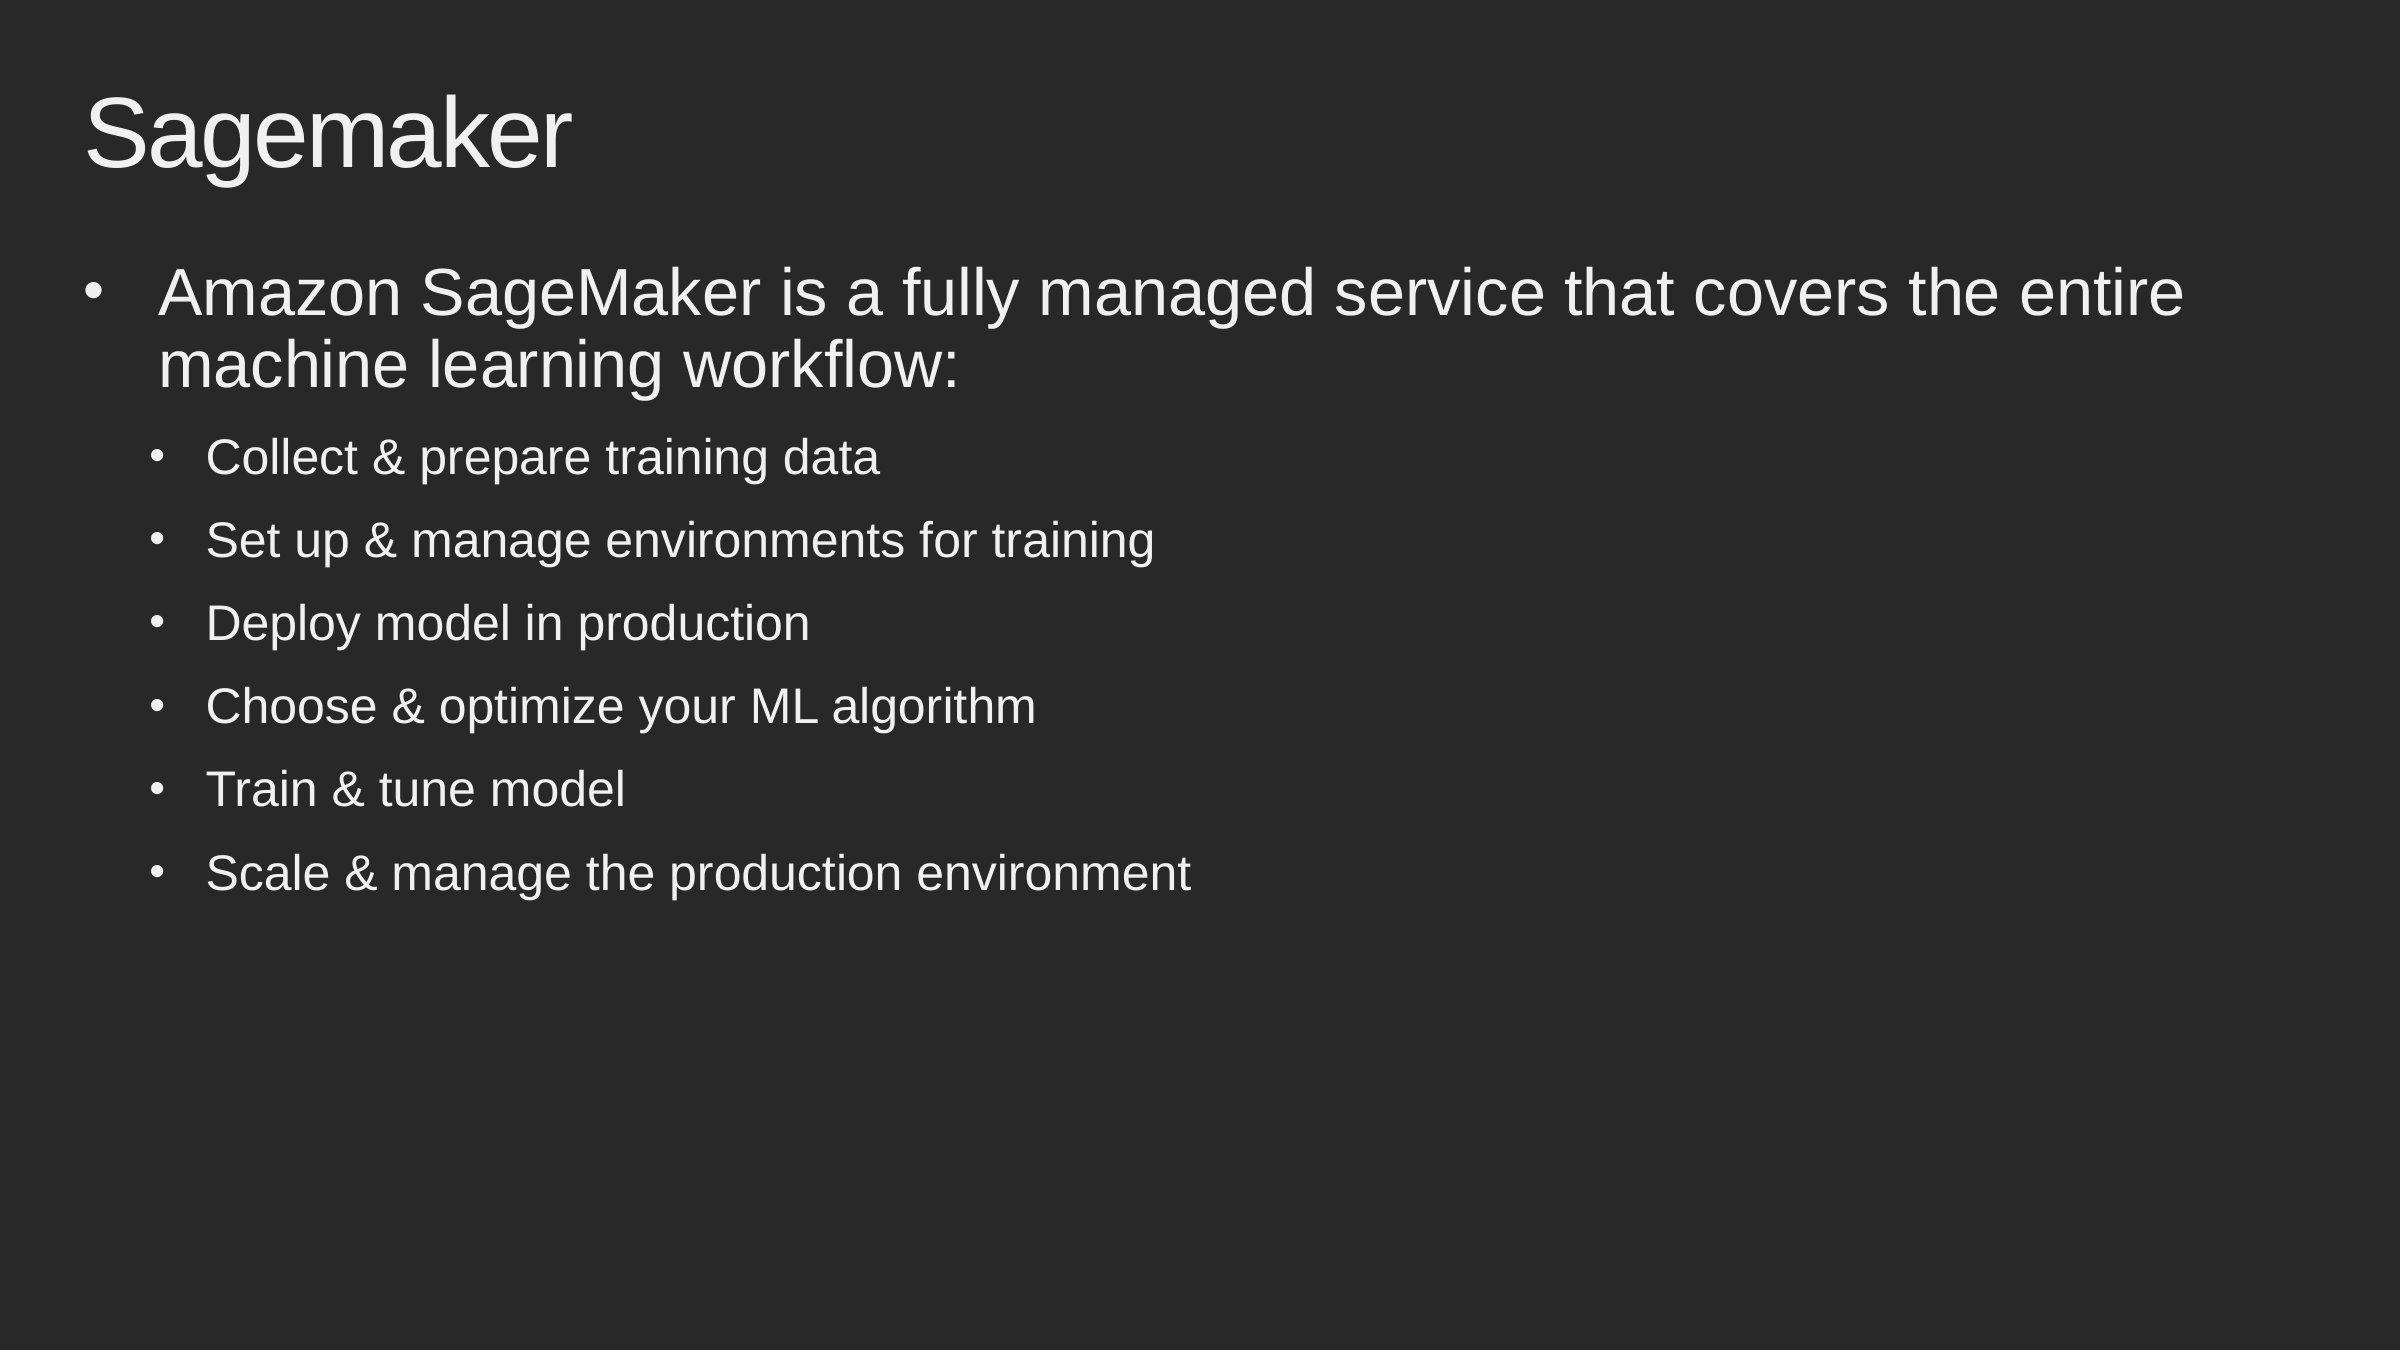

# Sagemaker
Amazon SageMaker is a fully managed service that covers the entire machine learning workflow:
Collect & prepare training data
Set up & manage environments for training
Deploy model in production
Choose & optimize your ML algorithm
Train & tune model
Scale & manage the production environment